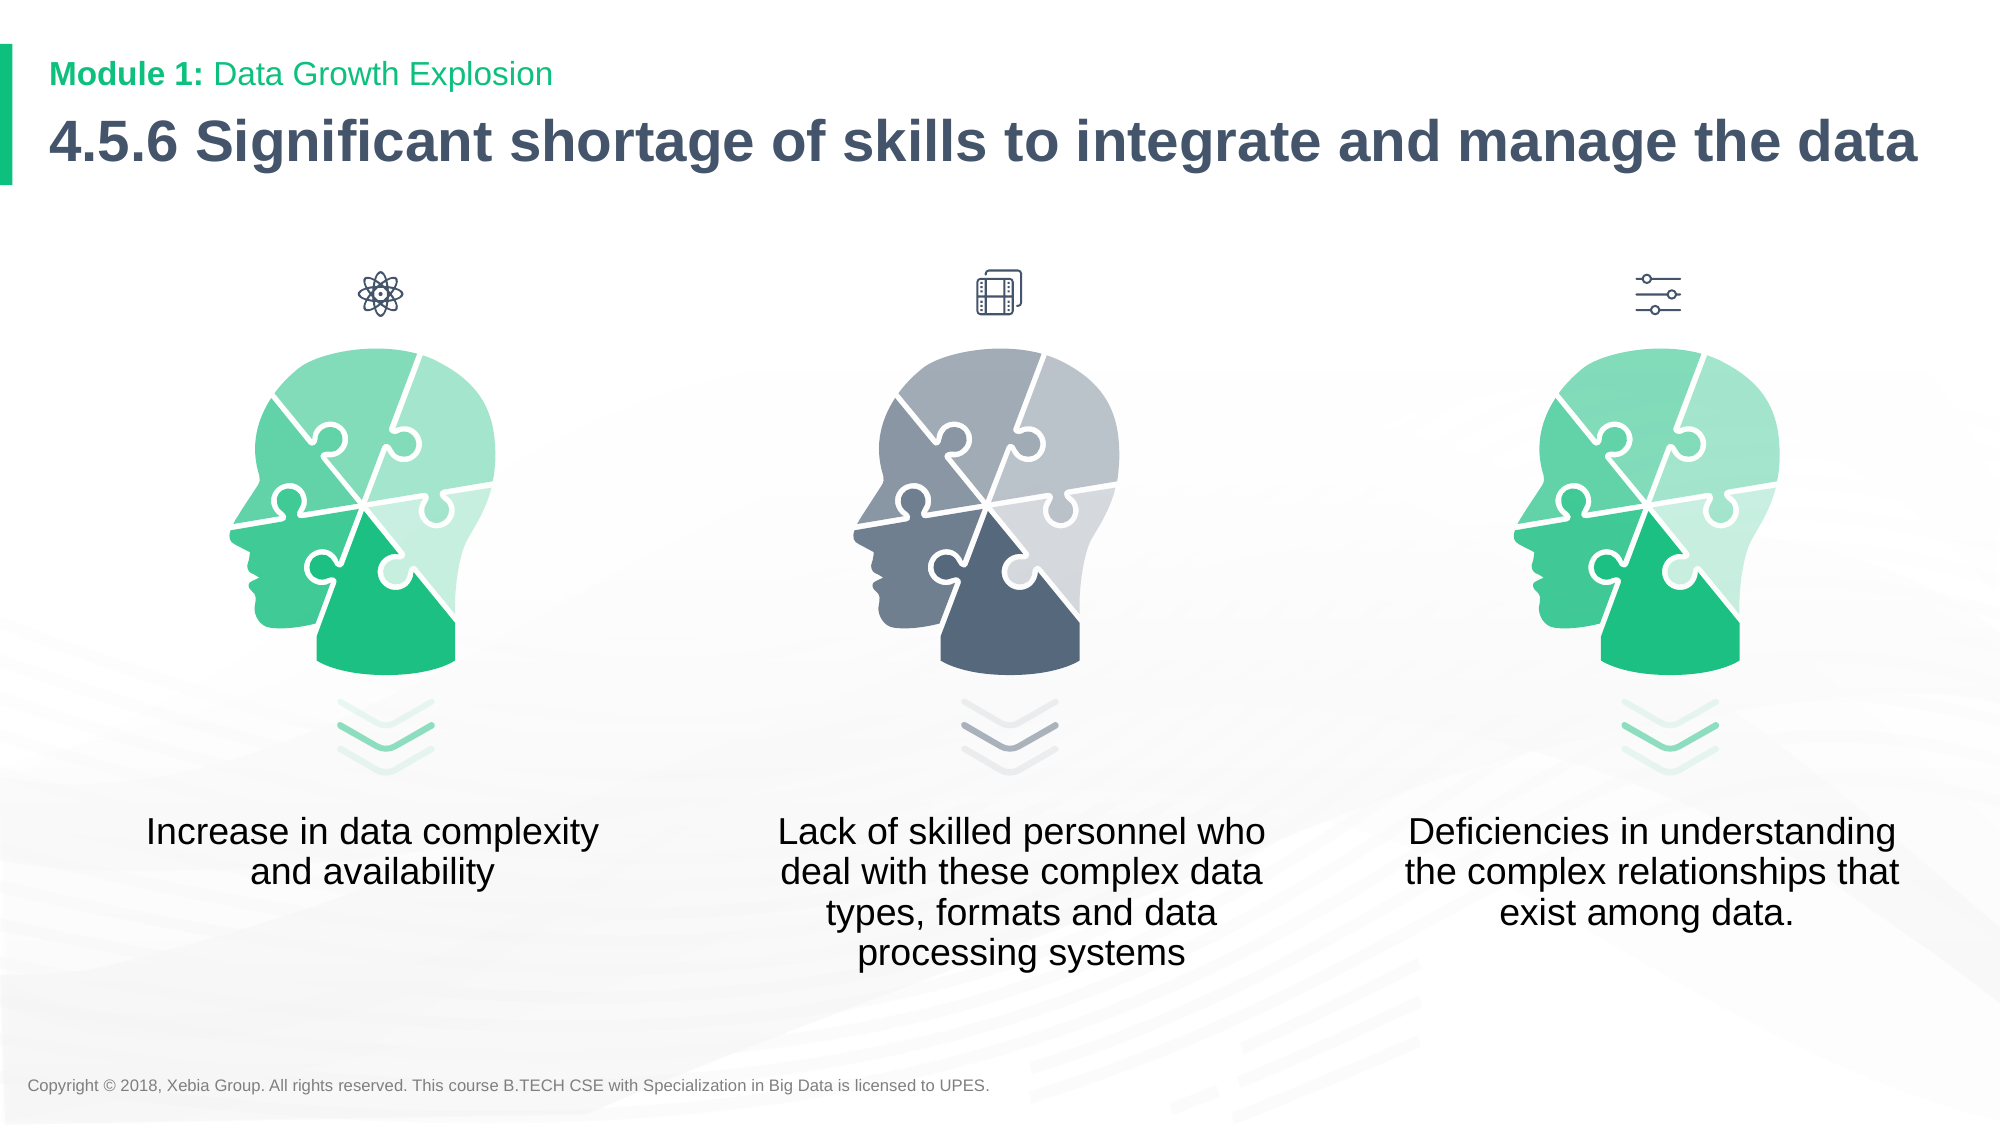

Module 1: Data Growth Explosion

# 4.5.6 Significant shortage of skills to integrate and manage the data

Increase in data complexity and availability
Lack of skilled personnel who deal with these complex data types, formats and data processing systems
Deficiencies in understanding the complex relationships that exist among data.